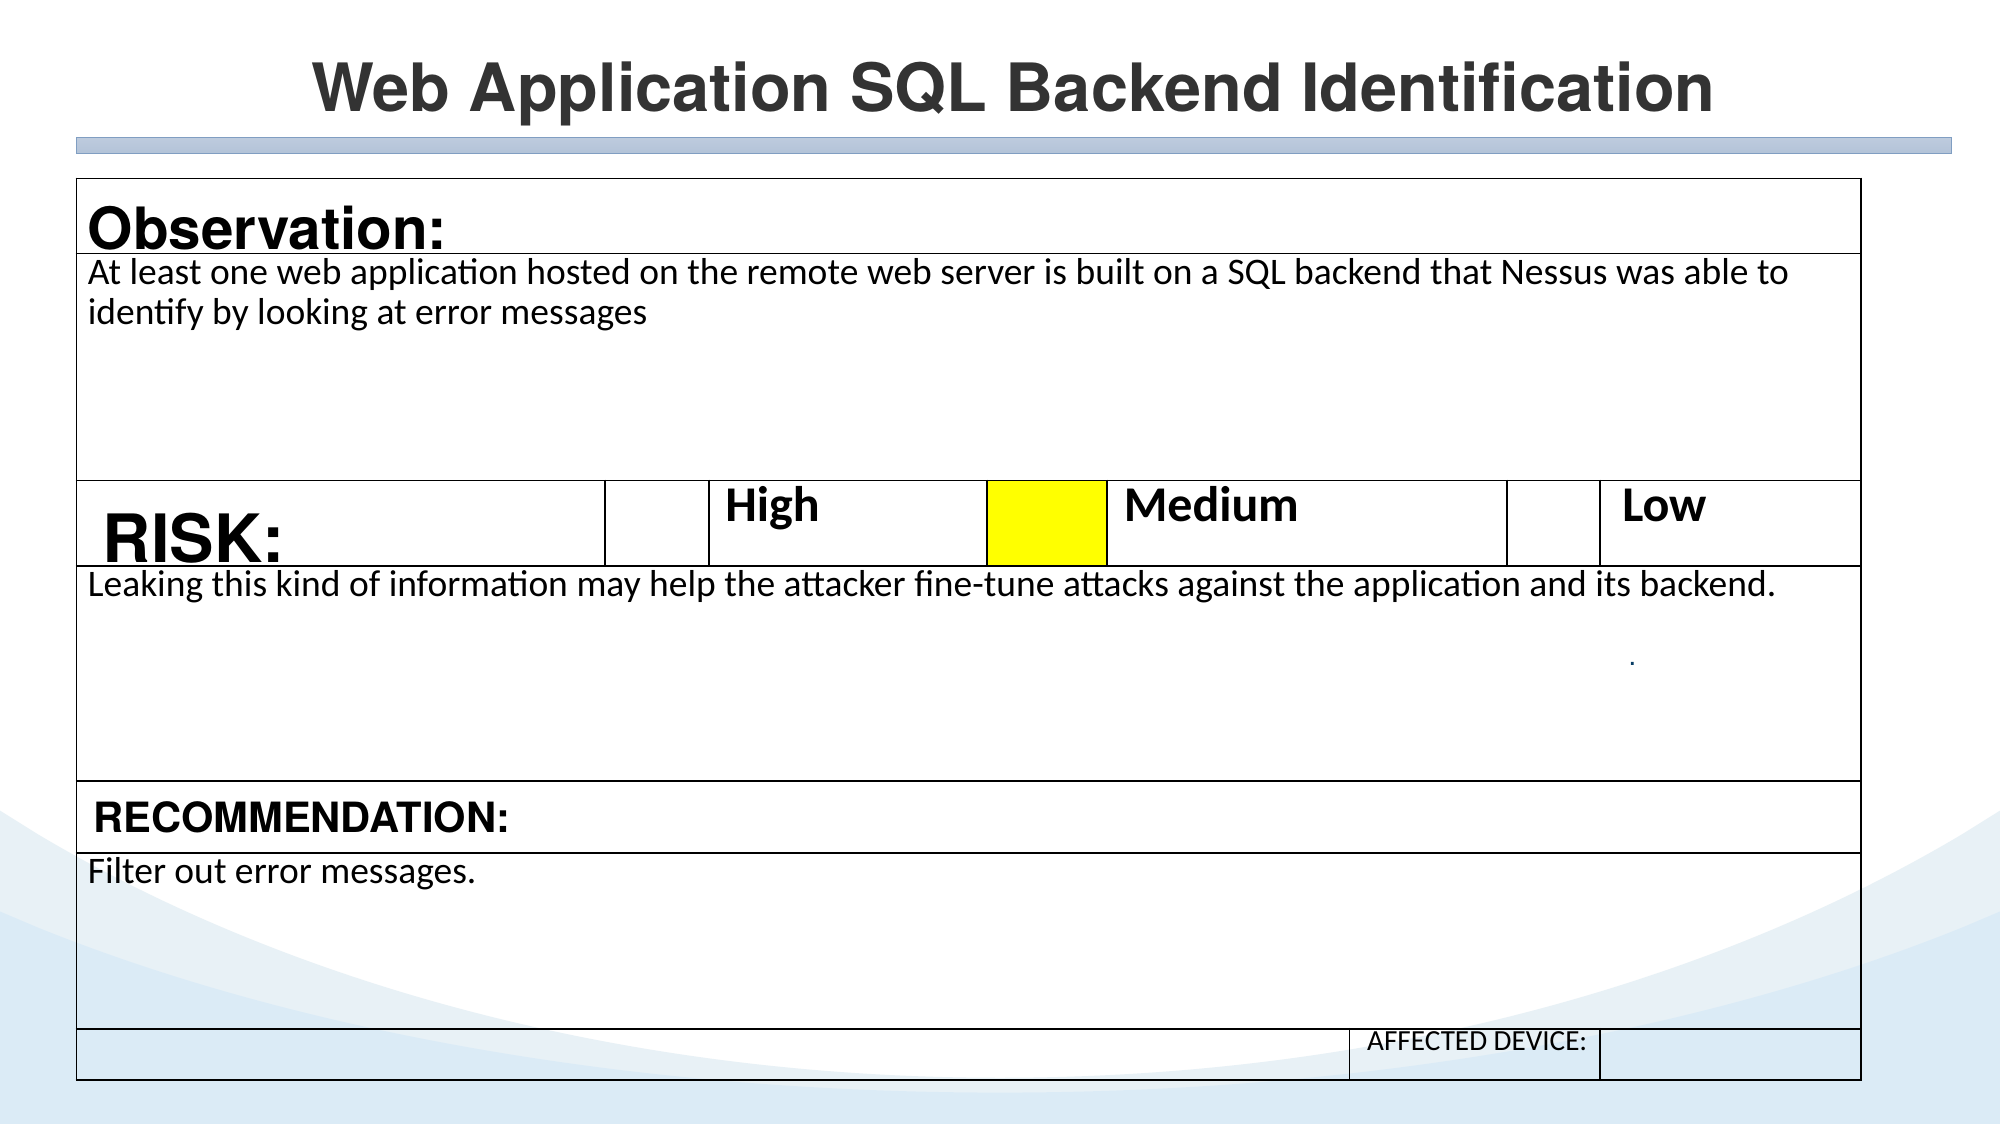

Web Application SQL Backend Identification

| Observation: |  |  |  |  |  |  |  |
| --- | --- | --- | --- | --- | --- | --- | --- |
| At least one web application hosted on the remote web server is built on a SQL backend that Nessus was able to identify by looking at error messages |  |  |  |  |  |  |  |
| RISK: |  | High |  | Medium |  |  | Low |
| Leaking this kind of information may help the attacker fine-tune attacks against the application and its backend. |  |  |  |  |  |  |  |
| RECOMMENDATION: |  |  |  |  |  |  |  |
| Filter out error messages. |  |  |  |  |  |  |  |
|  |  |  |  |  | AFFECTED DEVICE: |  |  |
.